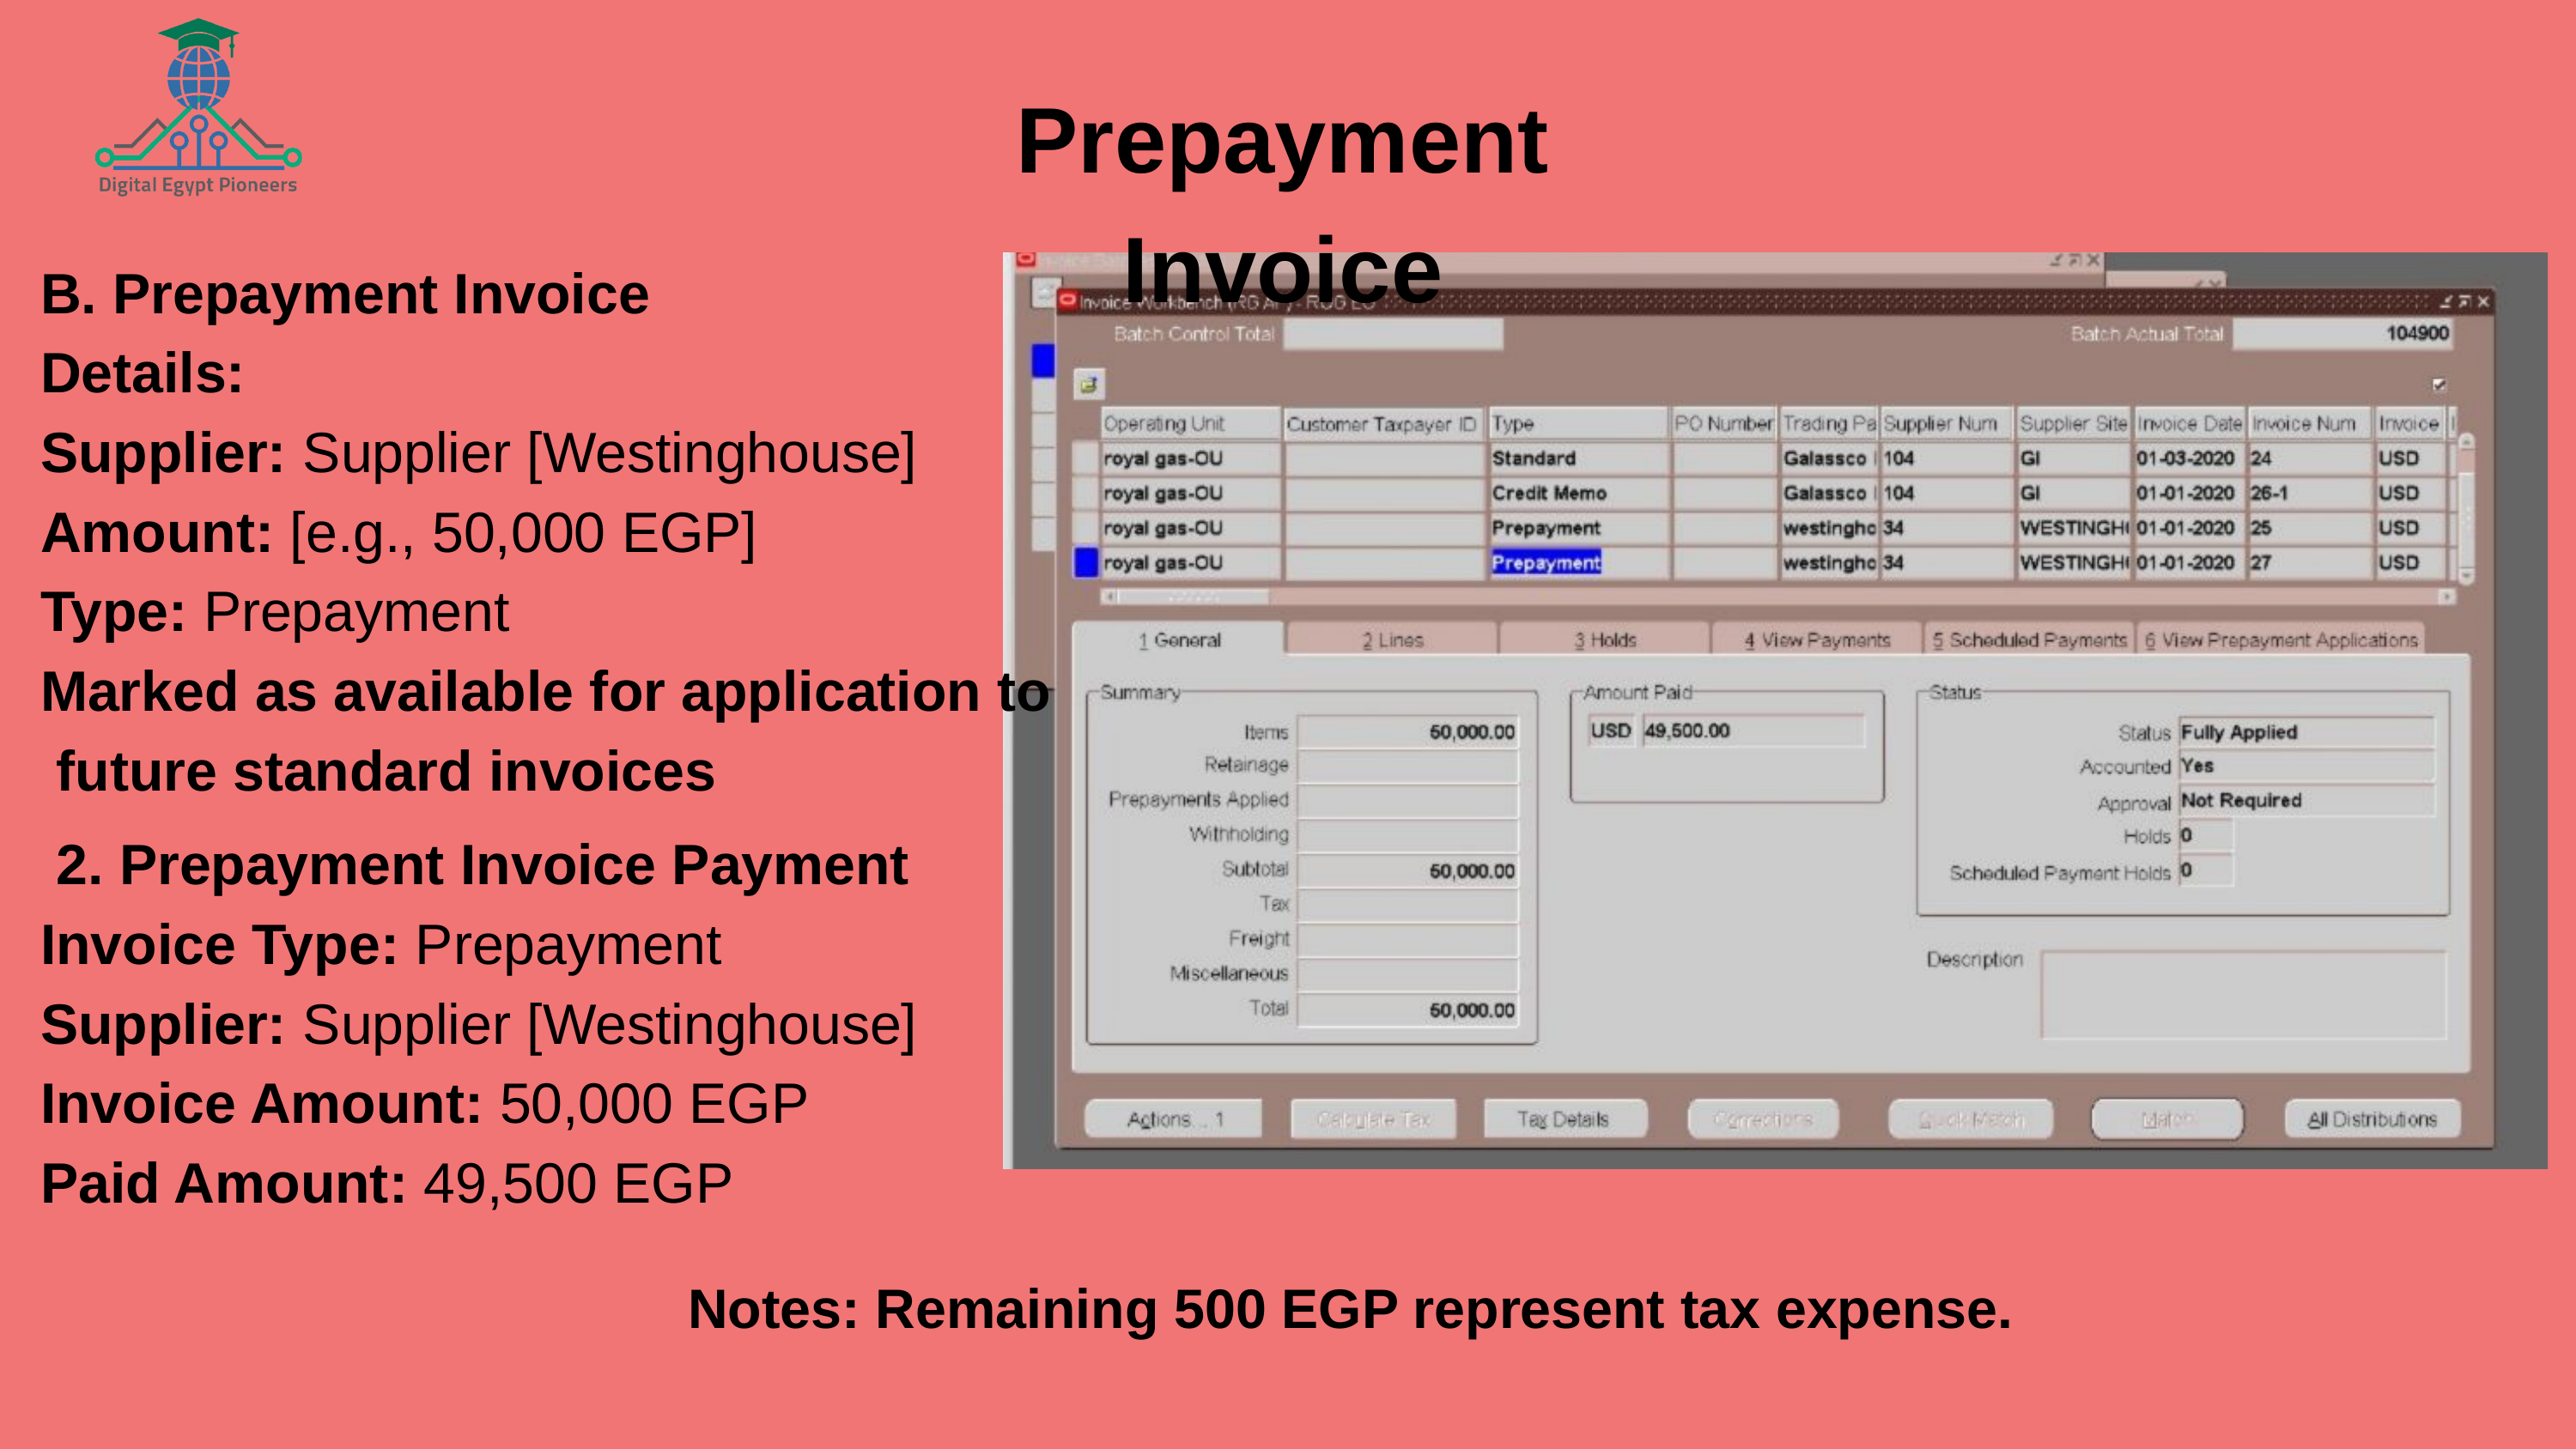

Prepayment Invoice
B. Prepayment Invoice
Details:
Supplier: Supplier [Westinghouse]
Amount: [e.g., 50,000 EGP]
Type: Prepayment
Marked as available for application to
 future standard invoices

 2. Prepayment Invoice Payment
Invoice Type: Prepayment
Supplier: Supplier [Westinghouse]
Invoice Amount: 50,000 EGP
Paid Amount: 49,500 EGP
Notes: Remaining 500 EGP represent tax expense.